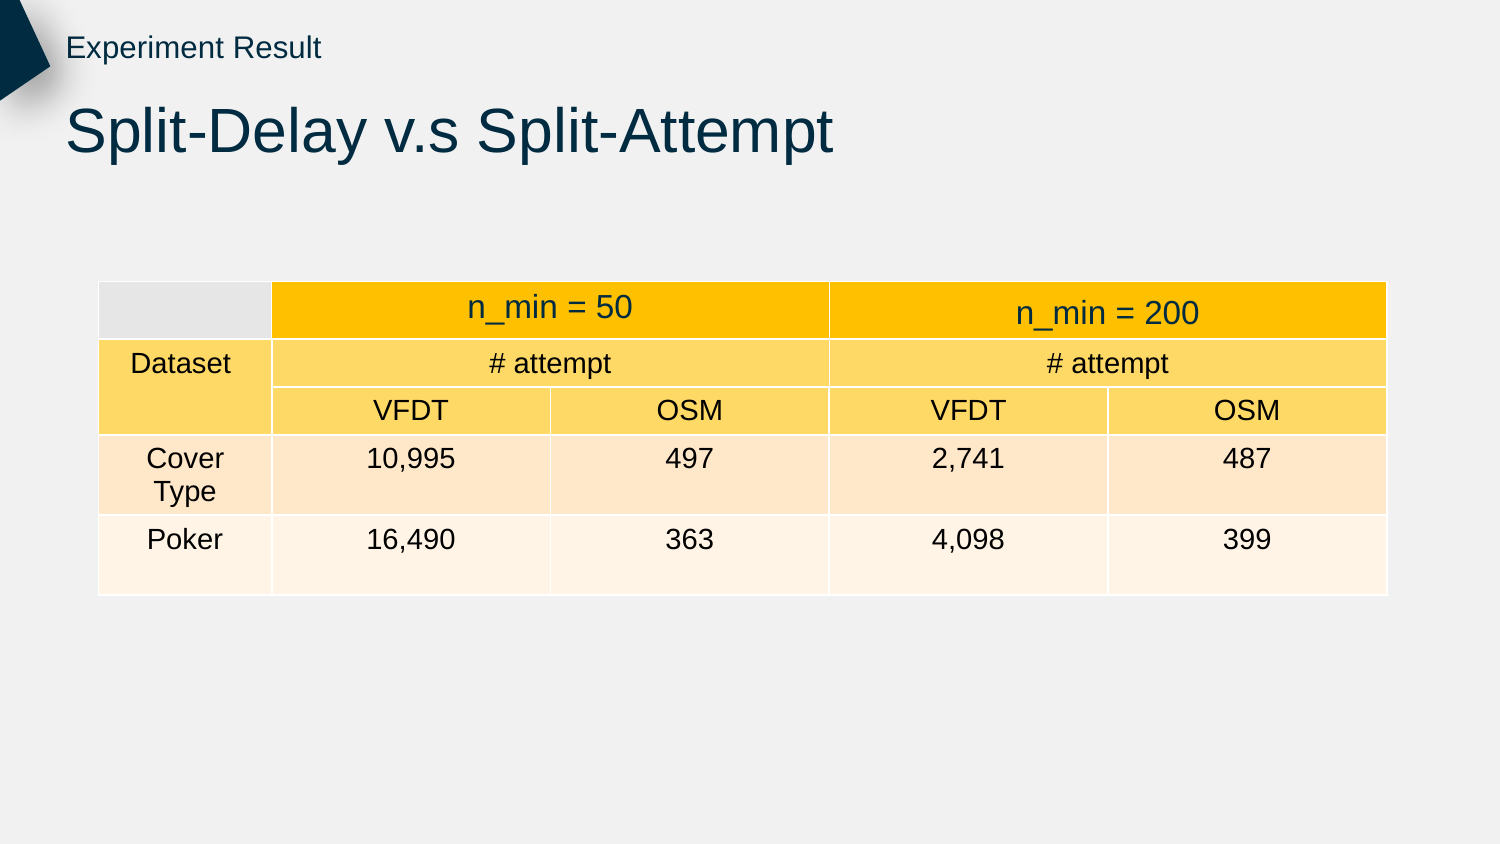

Experiment Result

Split-Delay v.s Split-Attempt

|  | n\_min = 50 |  | n\_min = 200 |  |
| --- | --- | --- | --- | --- |
| Dataset | # attempt |  | # attempt |  |
|  | VFDT | OSM | VFDT | OSM |
| Cover Type | 10,995 | 497 | 2,741 | 487 |
| Poker | 16,490 | 363 | 4,098 | 399 |